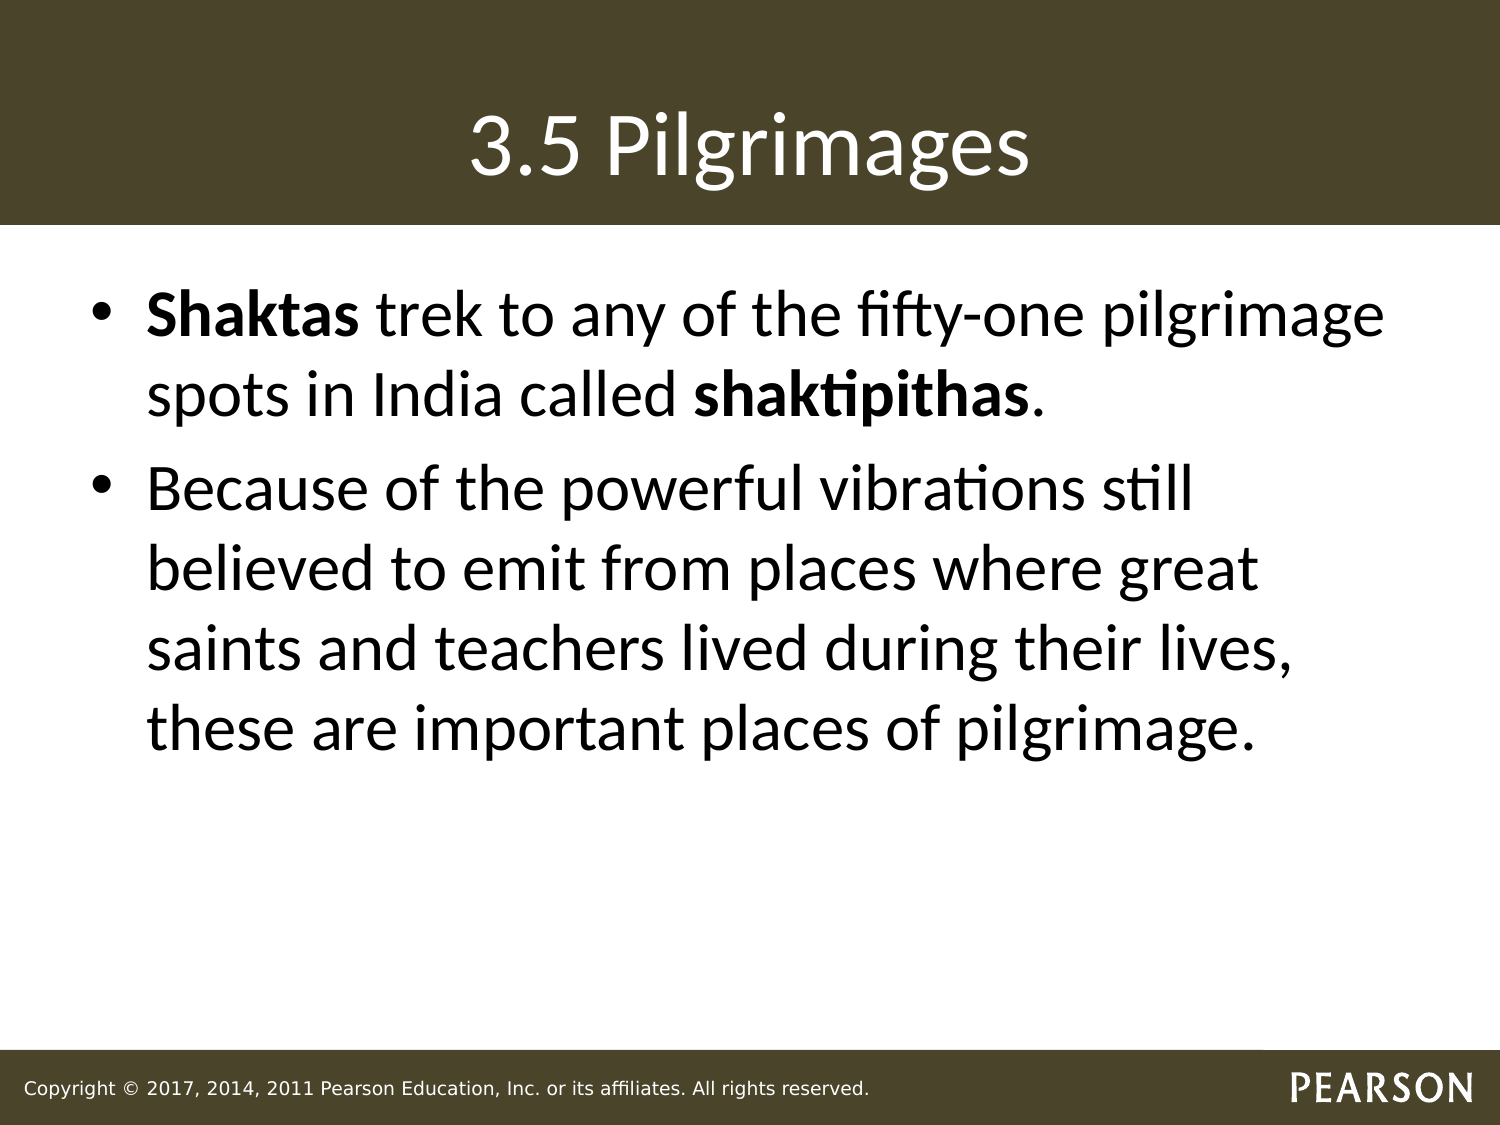

# 3.5 Pilgrimages
Shaktas trek to any of the fifty-one pilgrimage spots in India called shaktipithas.
Because of the powerful vibrations still believed to emit from places where great saints and teachers lived during their lives, these are important places of pilgrimage.